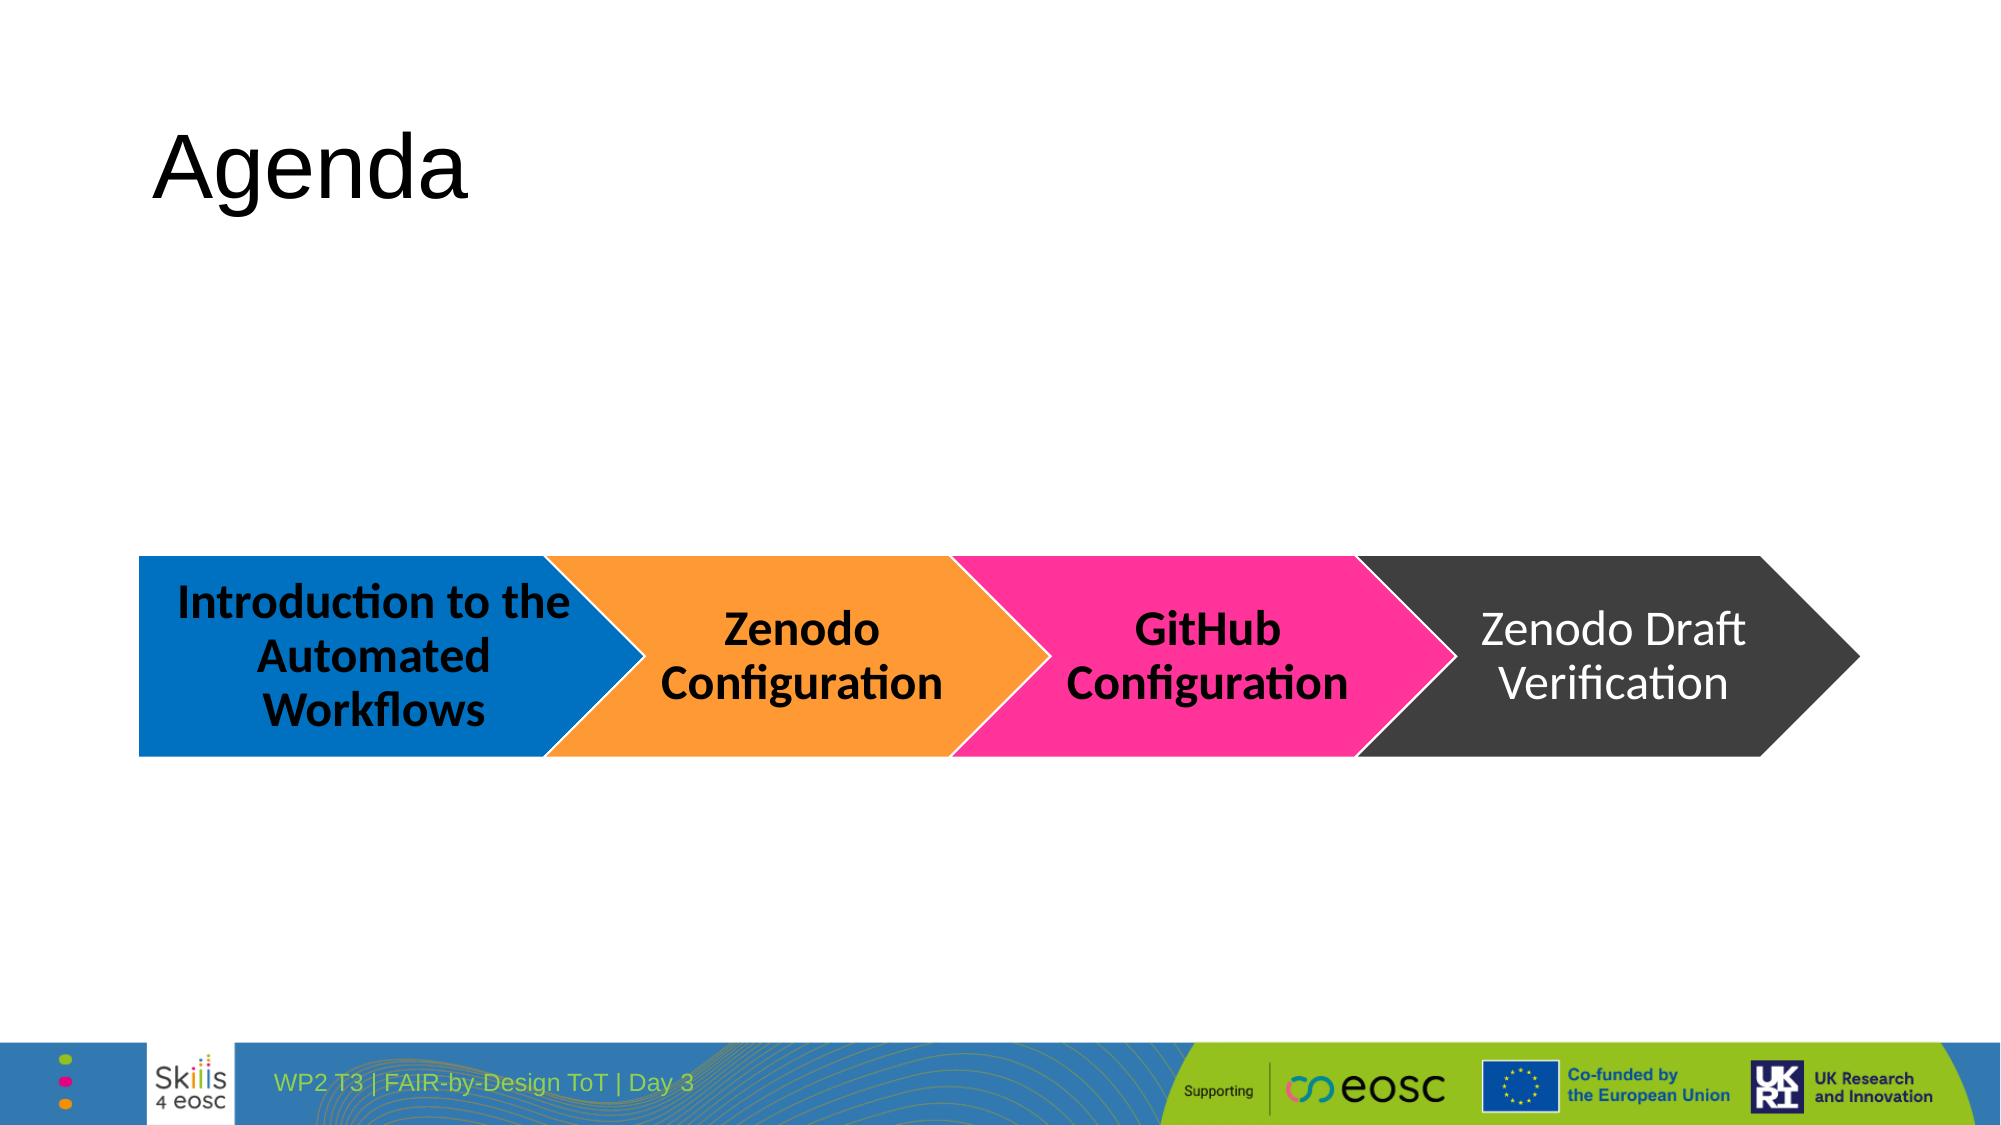

# Agenda
Introduction to the Automated Workflows
Zenodo Configuration
GitHub Configuration
Zenodo Draft Verification
WP2 T3 | FAIR-by-Design ToT | Day 3